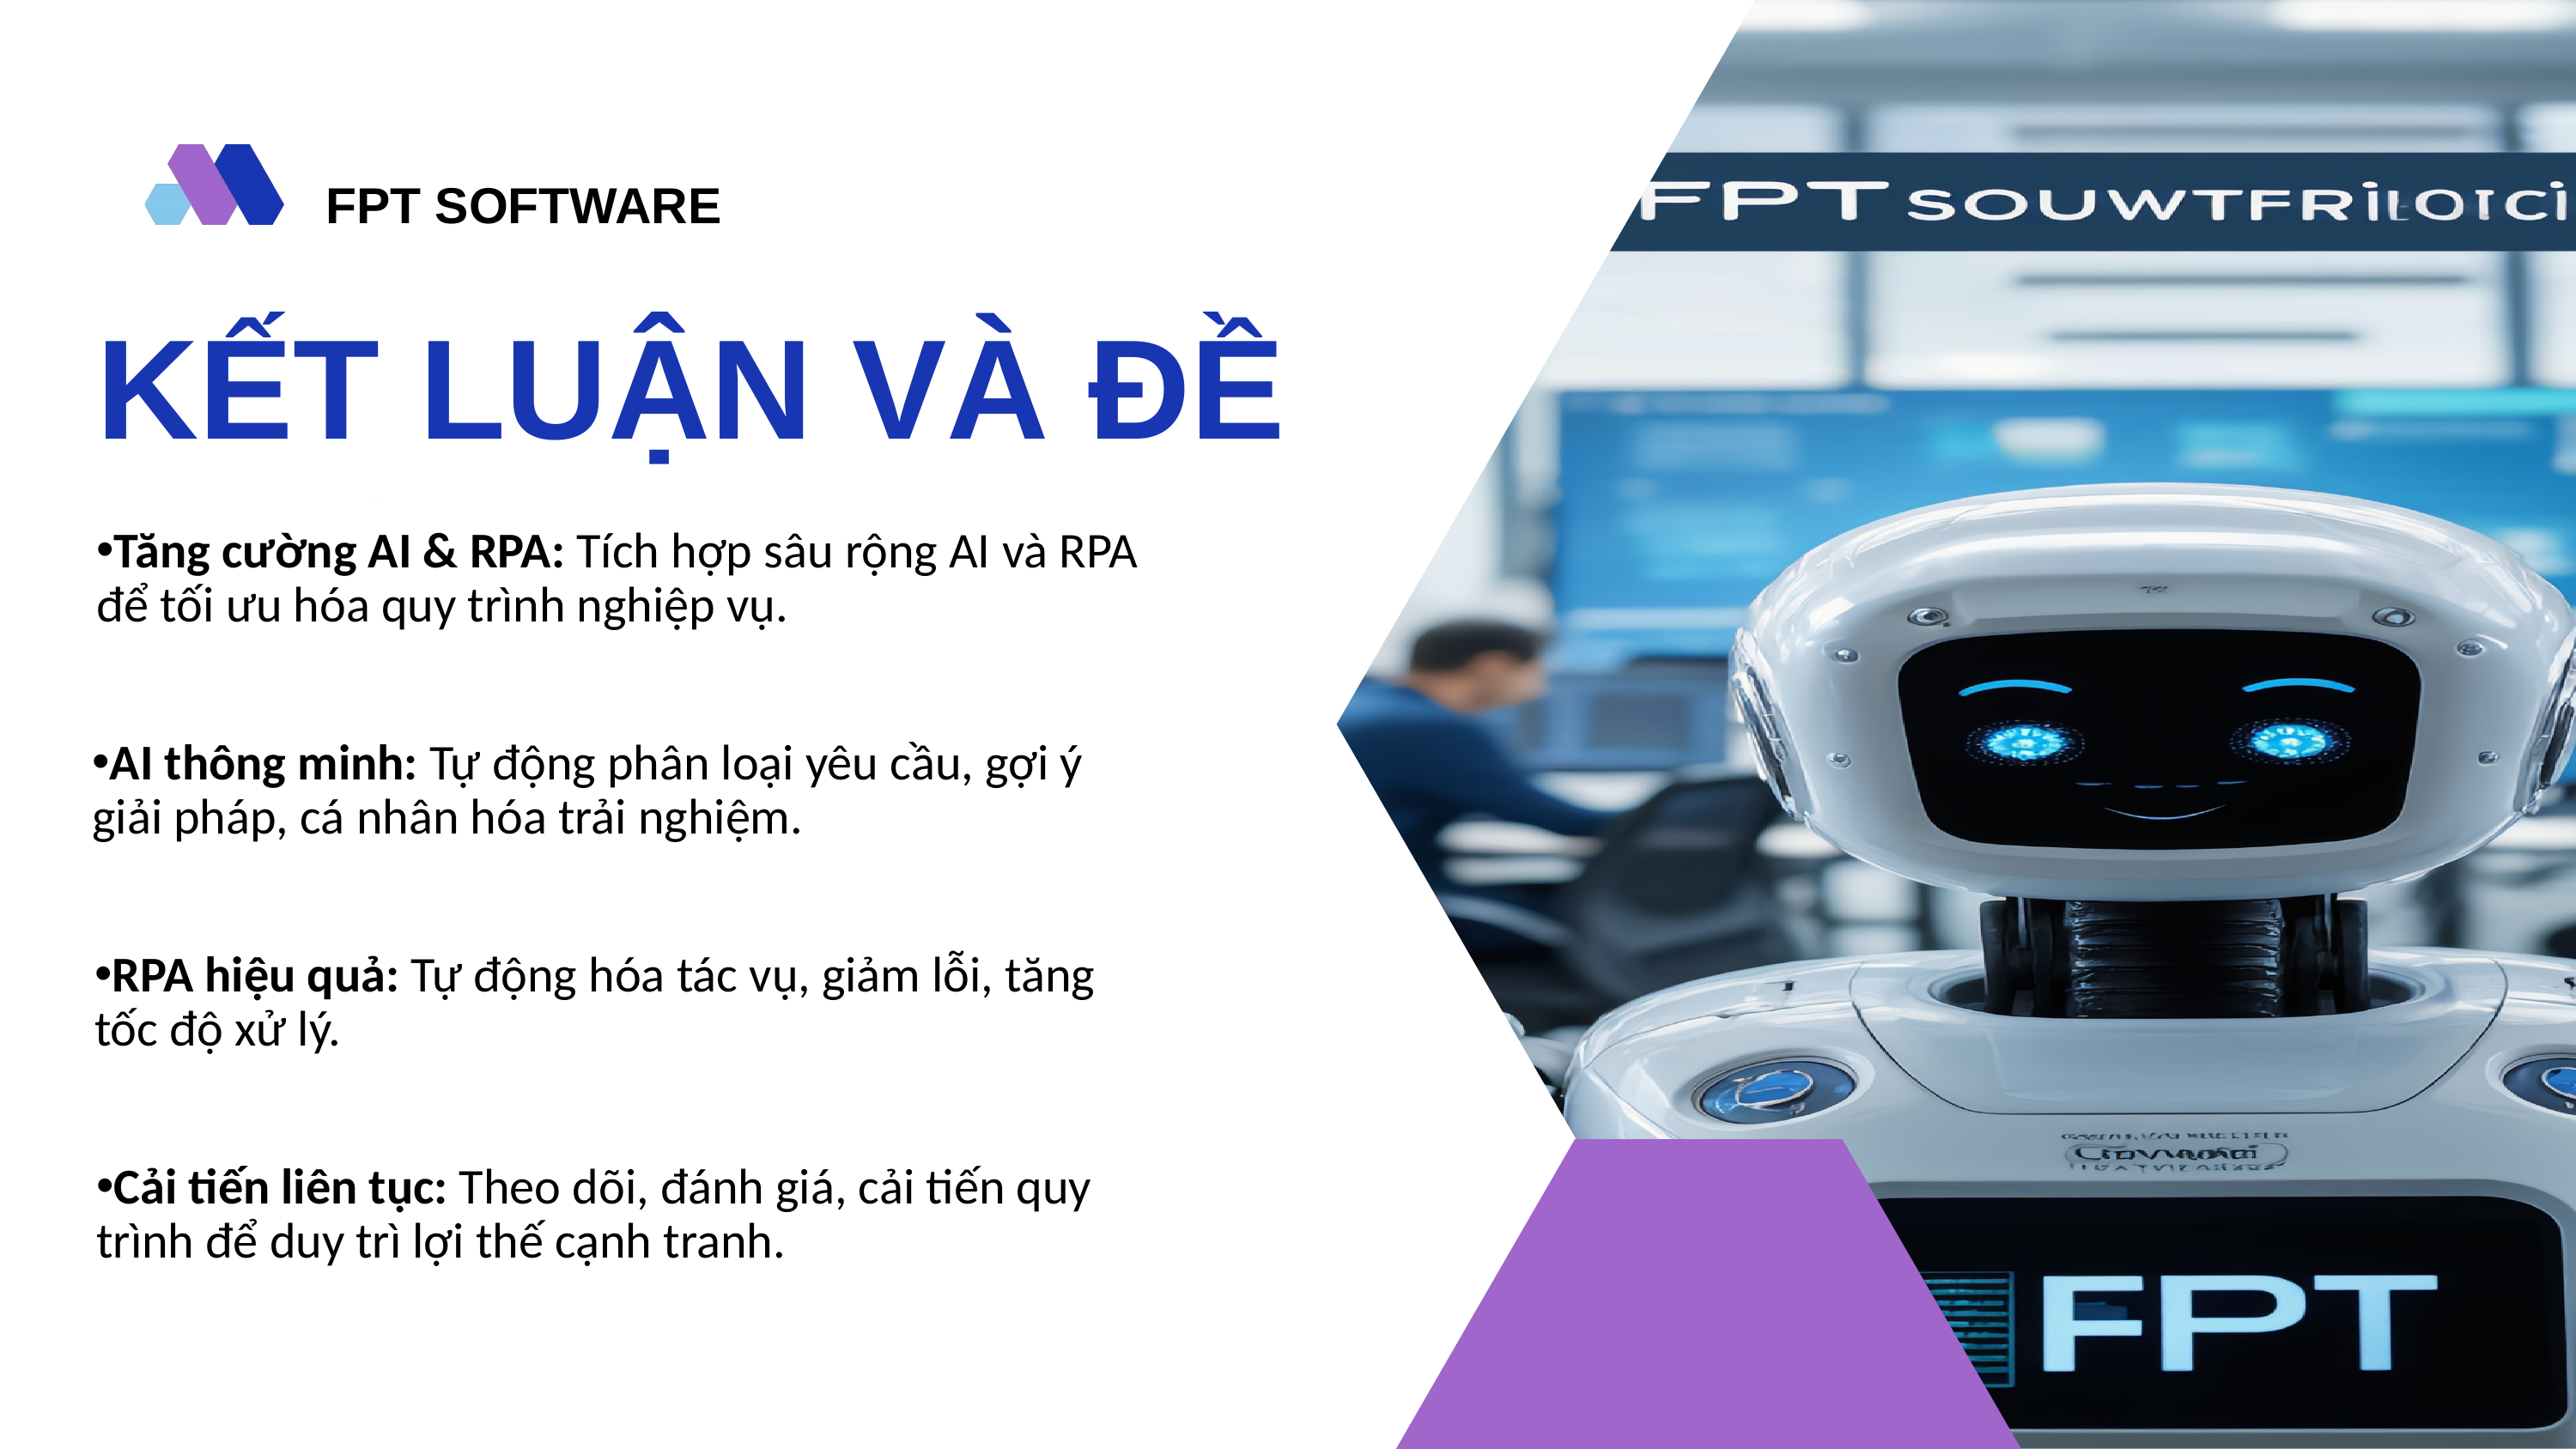

FPT SOFTWARE
KẾT LUẬN VÀ ĐỀ XUẤT

Tăng cường AI & RPA: Tích hợp sâu rộng AI và RPA để tối ưu hóa quy trình nghiệp vụ.

AI thông minh: Tự động phân loại yêu cầu, gợi ý giải pháp, cá nhân hóa trải nghiệm.

RPA hiệu quả: Tự động hóa tác vụ, giảm lỗi, tăng tốc độ xử lý.

Cải tiến liên tục: Theo dõi, đánh giá, cải tiến quy trình để duy trì lợi thế cạnh tranh.